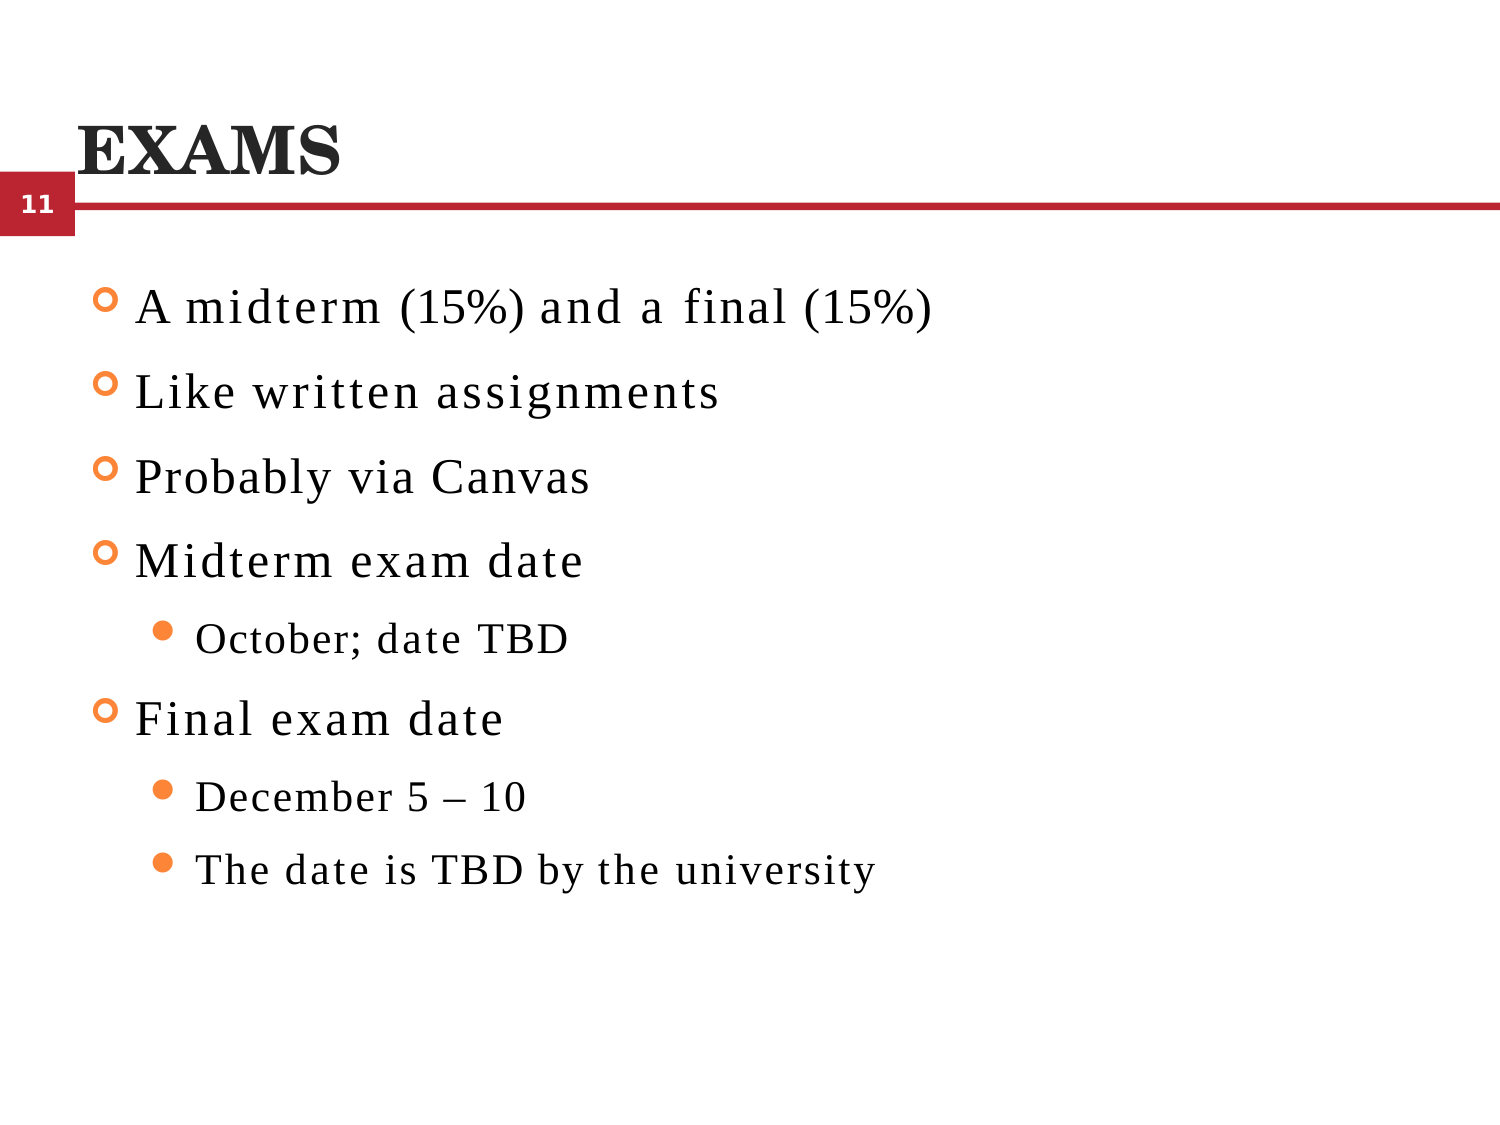

# Exams
A midterm (15%) and a final (15%)
Like written assignments
Probably via Canvas
Midterm exam date
October; date TBD
Final exam date
December 5 – 10
The date is TBD by the university
17